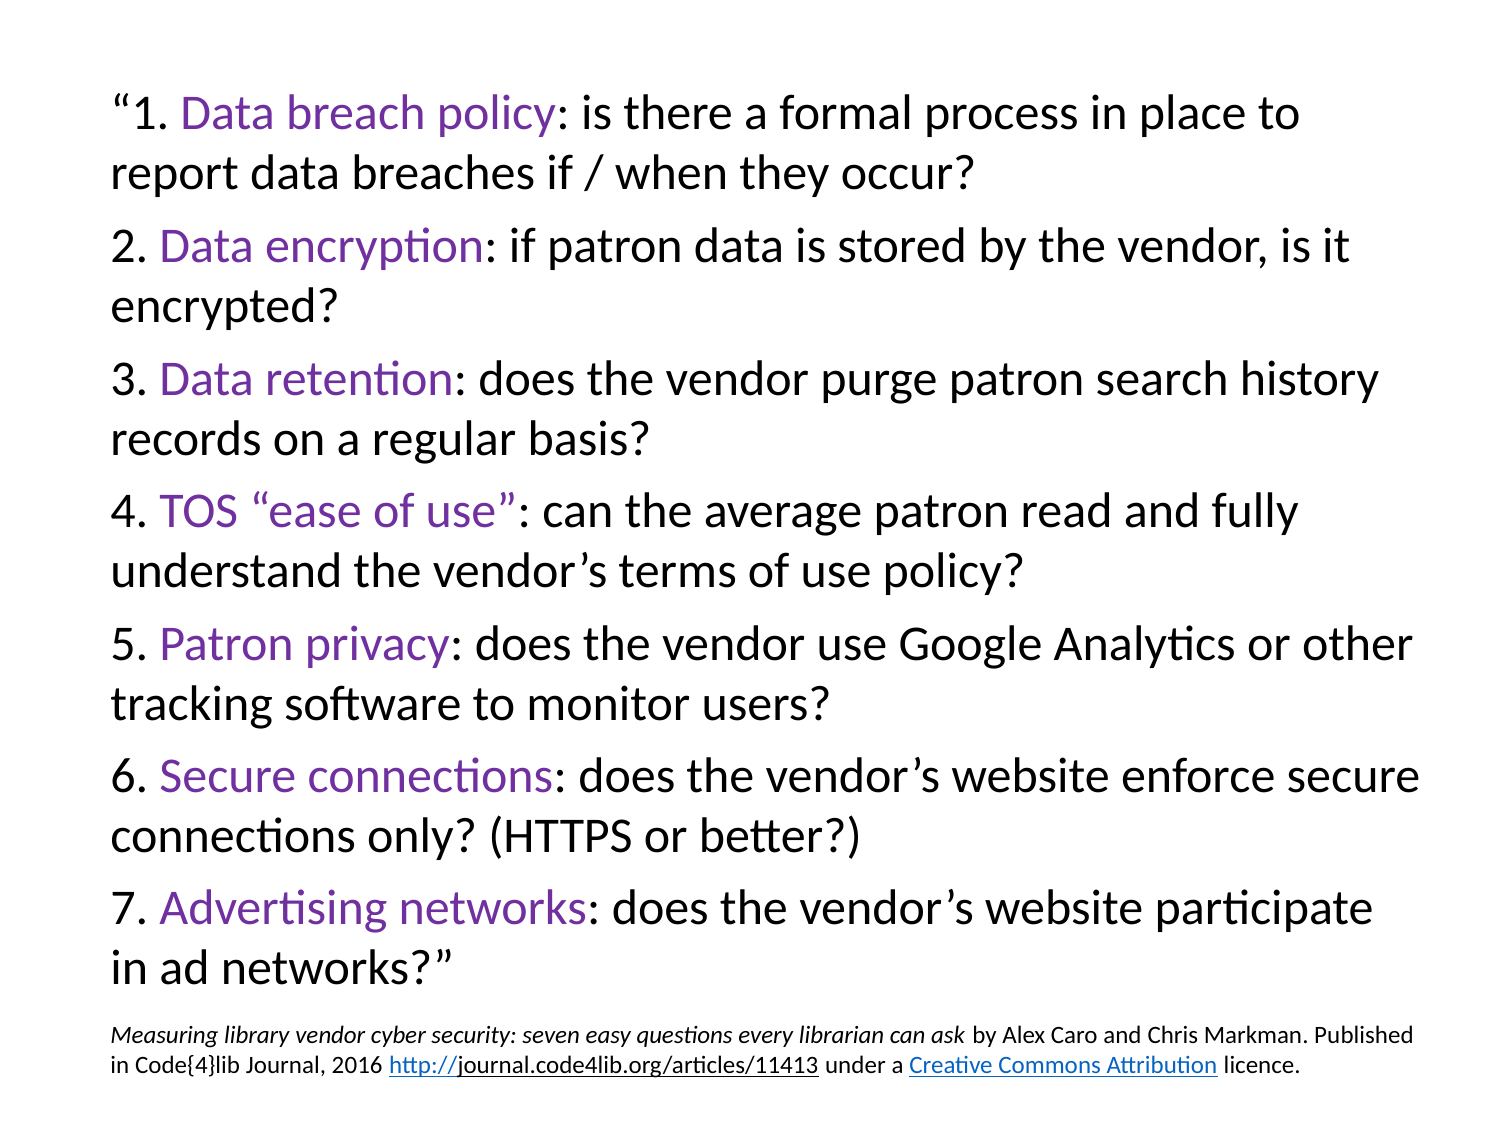

“1. Data breach policy: is there a formal process in place to report data breaches if / when they occur?
2. Data encryption: if patron data is stored by the vendor, is it encrypted?
3. Data retention: does the vendor purge patron search history records on a regular basis?
4. TOS “ease of use”: can the average patron read and fully understand the vendor’s terms of use policy?
5. Patron privacy: does the vendor use Google Analytics or other tracking software to monitor users?
6. Secure connections: does the vendor’s website enforce secure connections only? (HTTPS or better?)
7. Advertising networks: does the vendor’s website participate in ad networks?”
Measuring library vendor cyber security: seven easy questions every librarian can ask by Alex Caro and Chris Markman. Published in Code{4}lib Journal, 2016 http://journal.code4lib.org/articles/11413 under a Creative Commons Attribution licence.